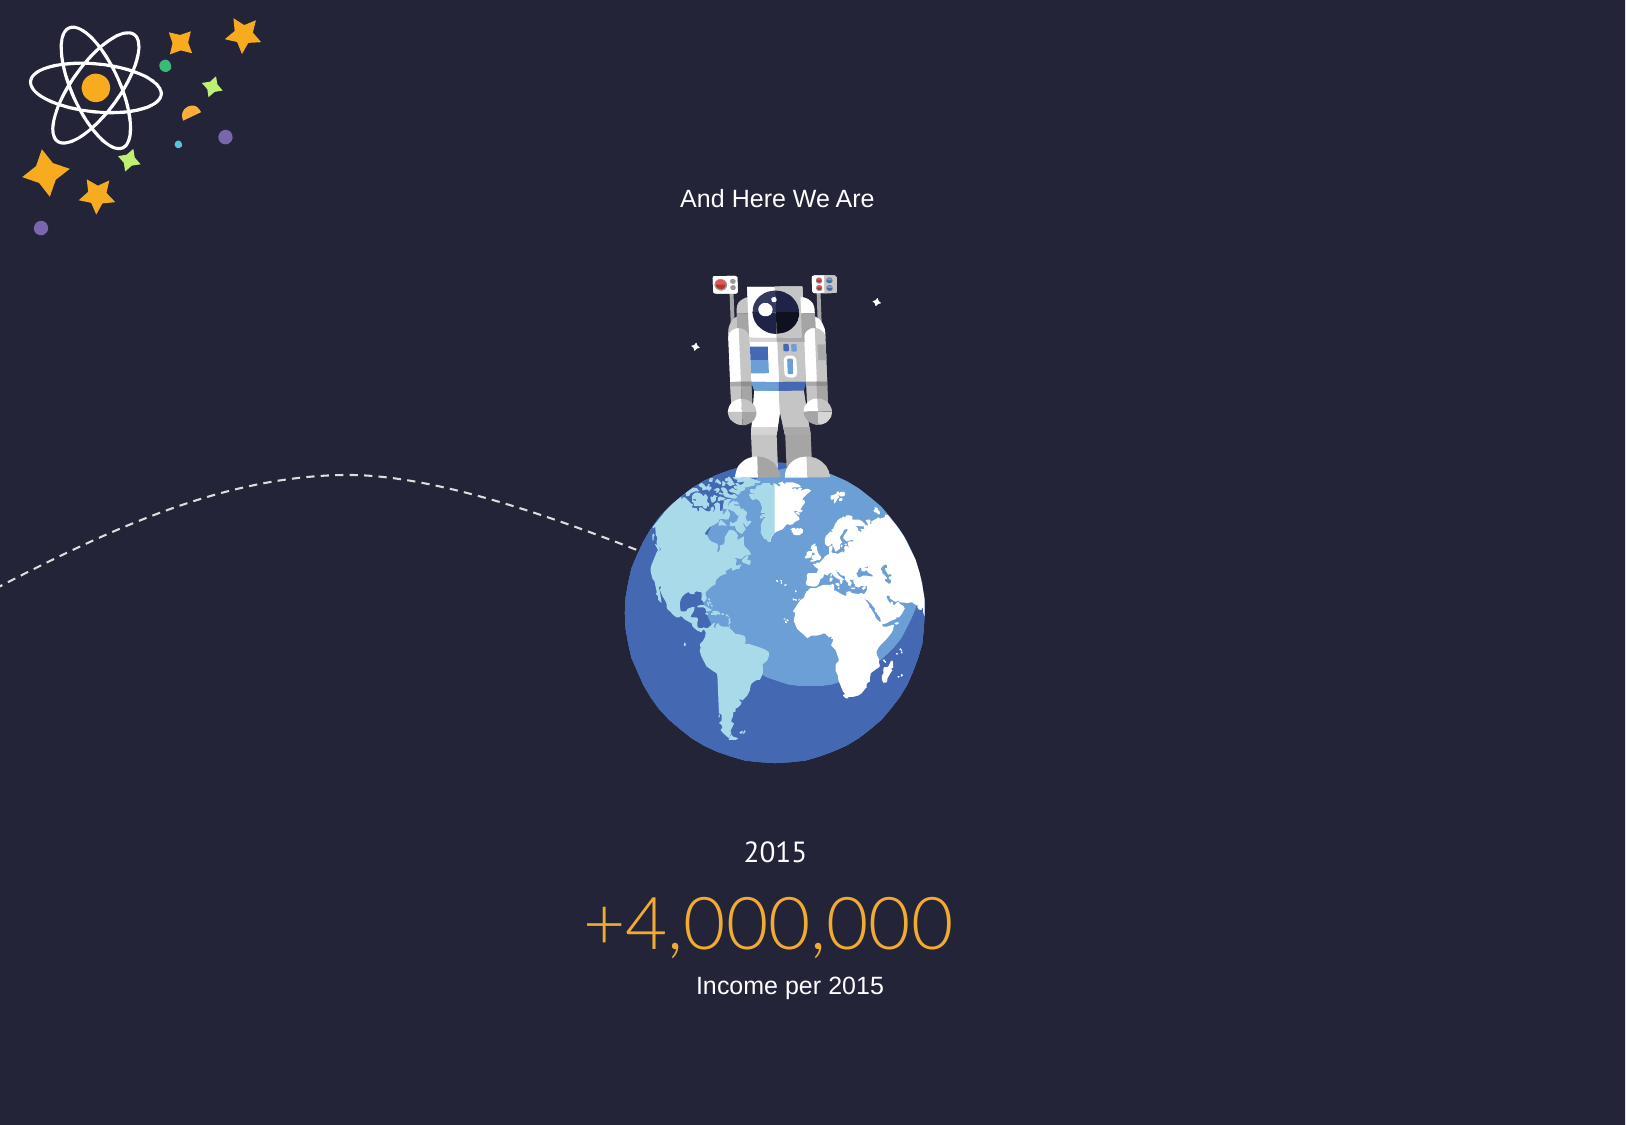

And Here We Are

2015

+4,000,000
Income per 2015